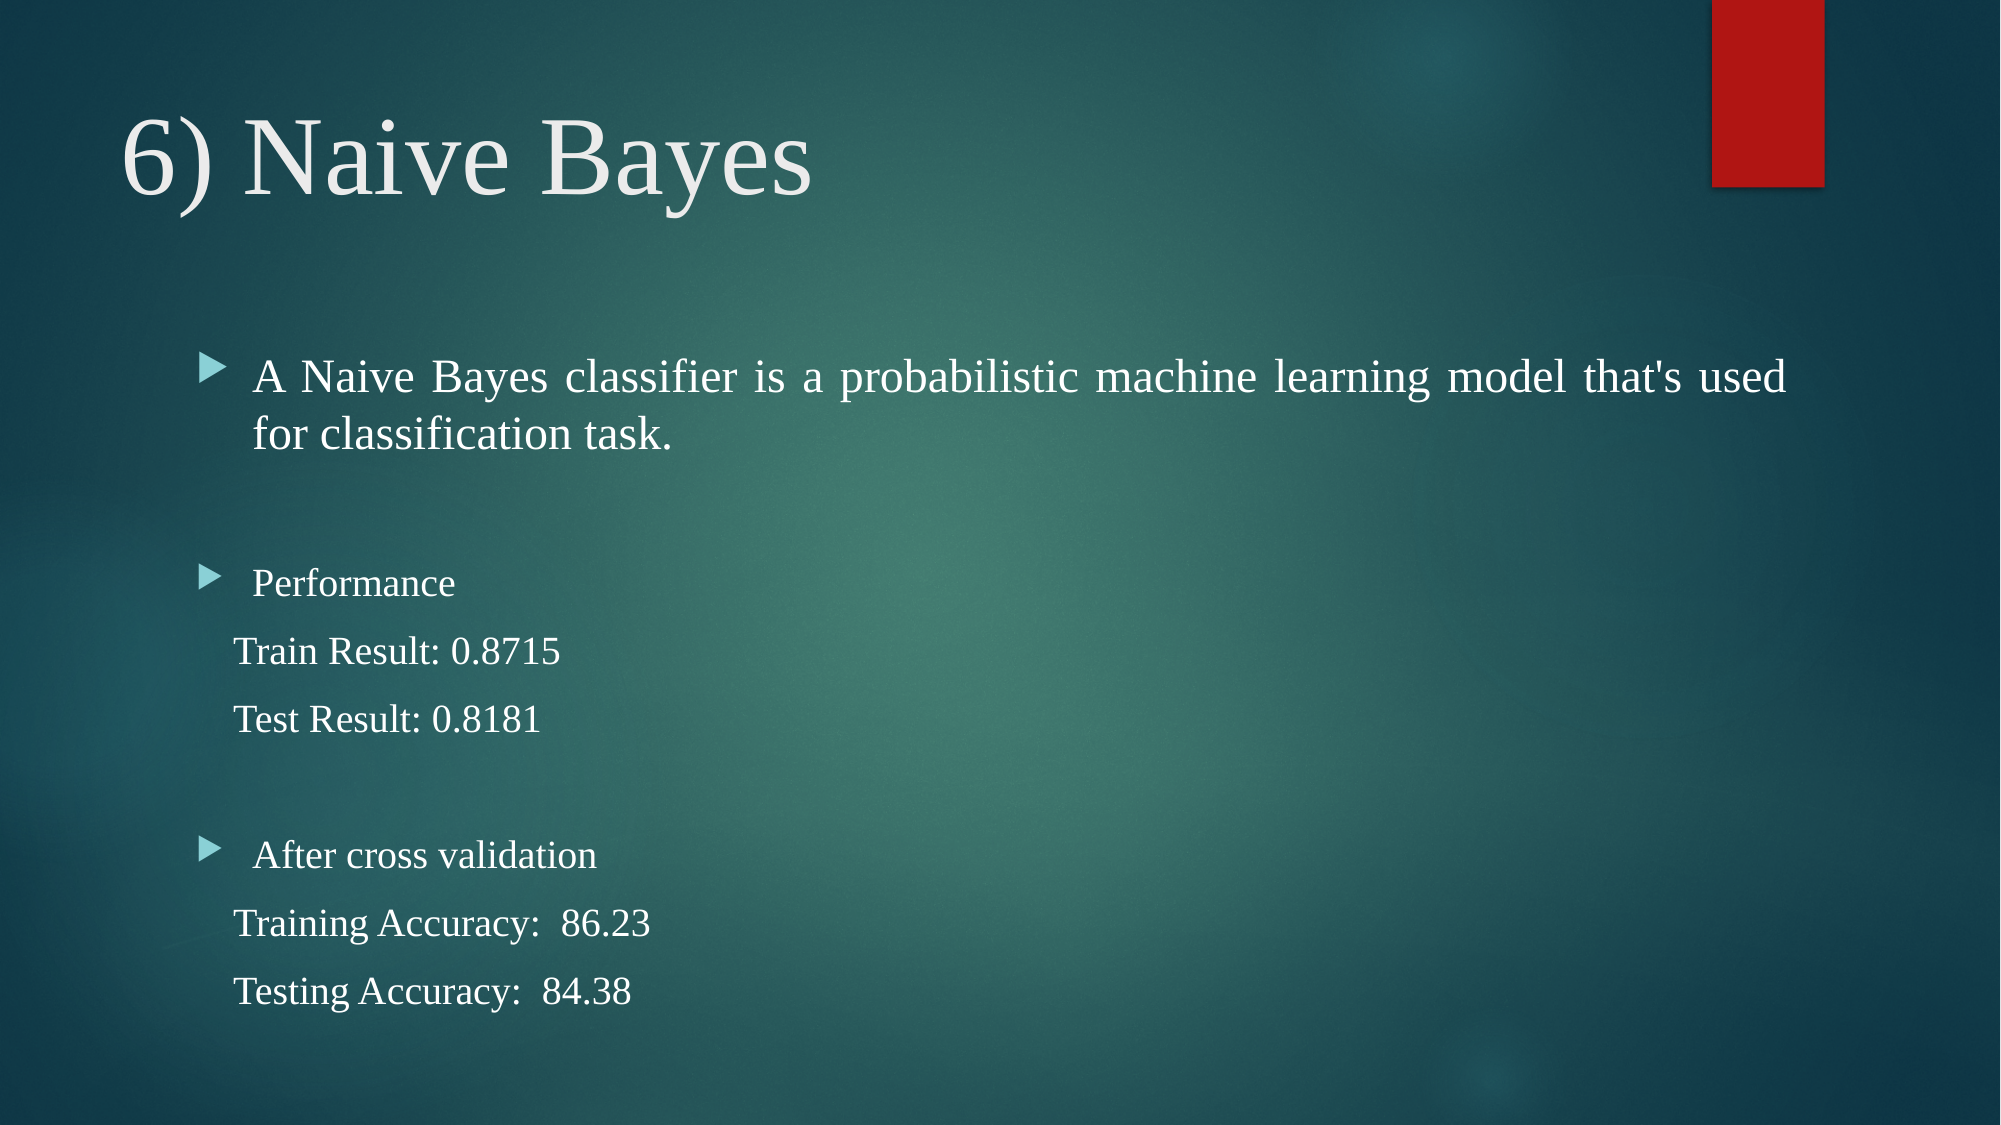

# 6) Naive Bayes
A Naive Bayes classifier is a probabilistic machine learning model that's used for classification task.

Performance
	Train Result: 0.8715
	Test Result: 0.8181

After cross validation
	Training Accuracy:  86.23
	Testing Accuracy:  84.38